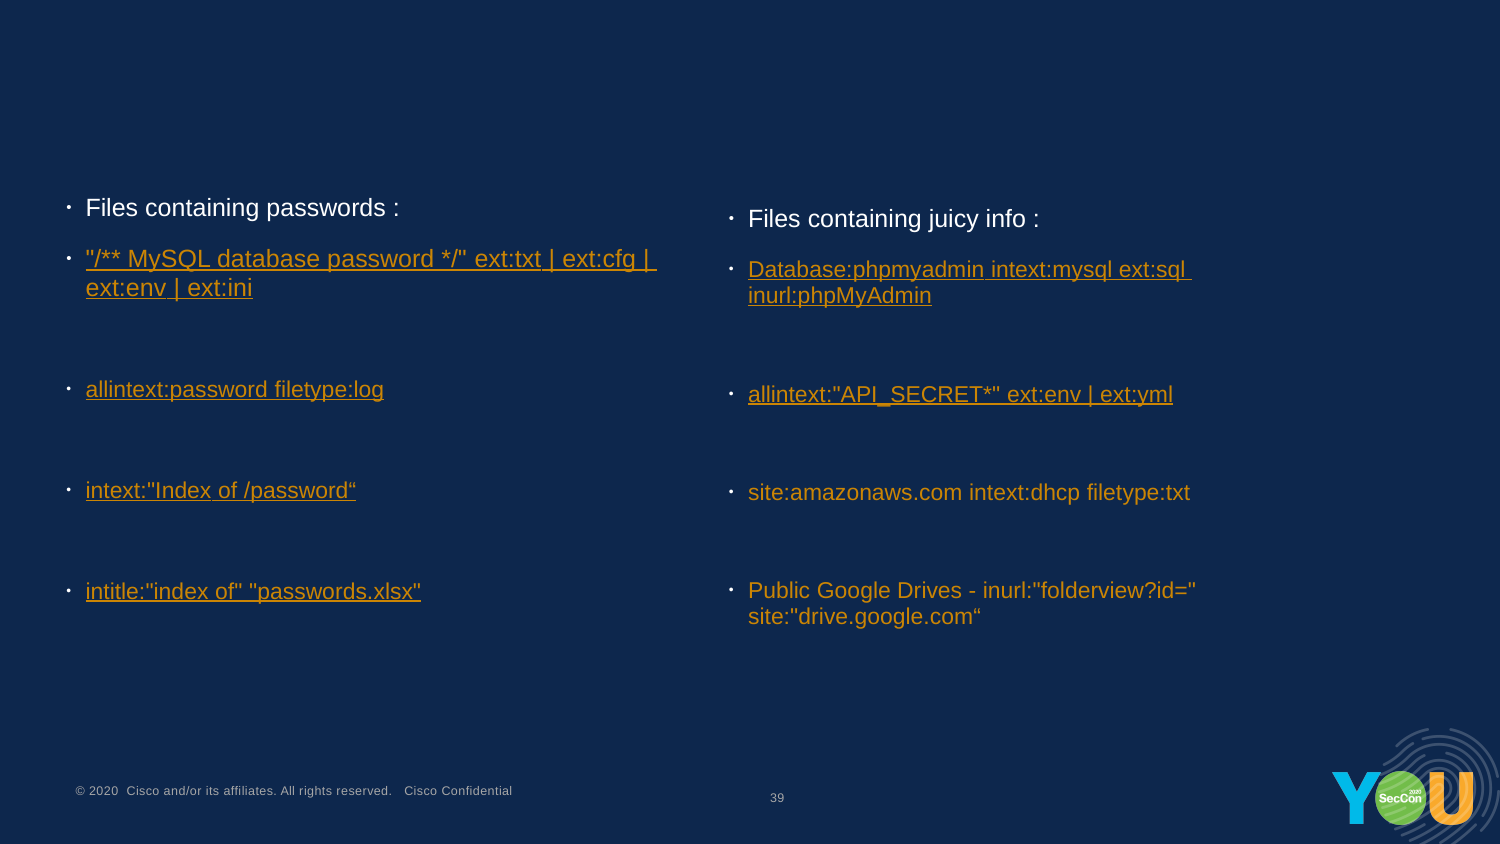

Files containing passwords :
"/** MySQL database password */" ext:txt | ext:cfg | ext:env | ext:ini

allintext:password filetype:log

intext:"Index of /password“

intitle:"index of" "passwords.xlsx"

Files containing juicy info :
Database:phpmyadmin intext:mysql ext:sql inurl:phpMyAdmin

allintext:"API_SECRET*" ext:env | ext:yml

site:amazonaws.com intext:dhcp filetype:txt

Public Google Drives - inurl:"folderview?id=" site:"drive.google.com“